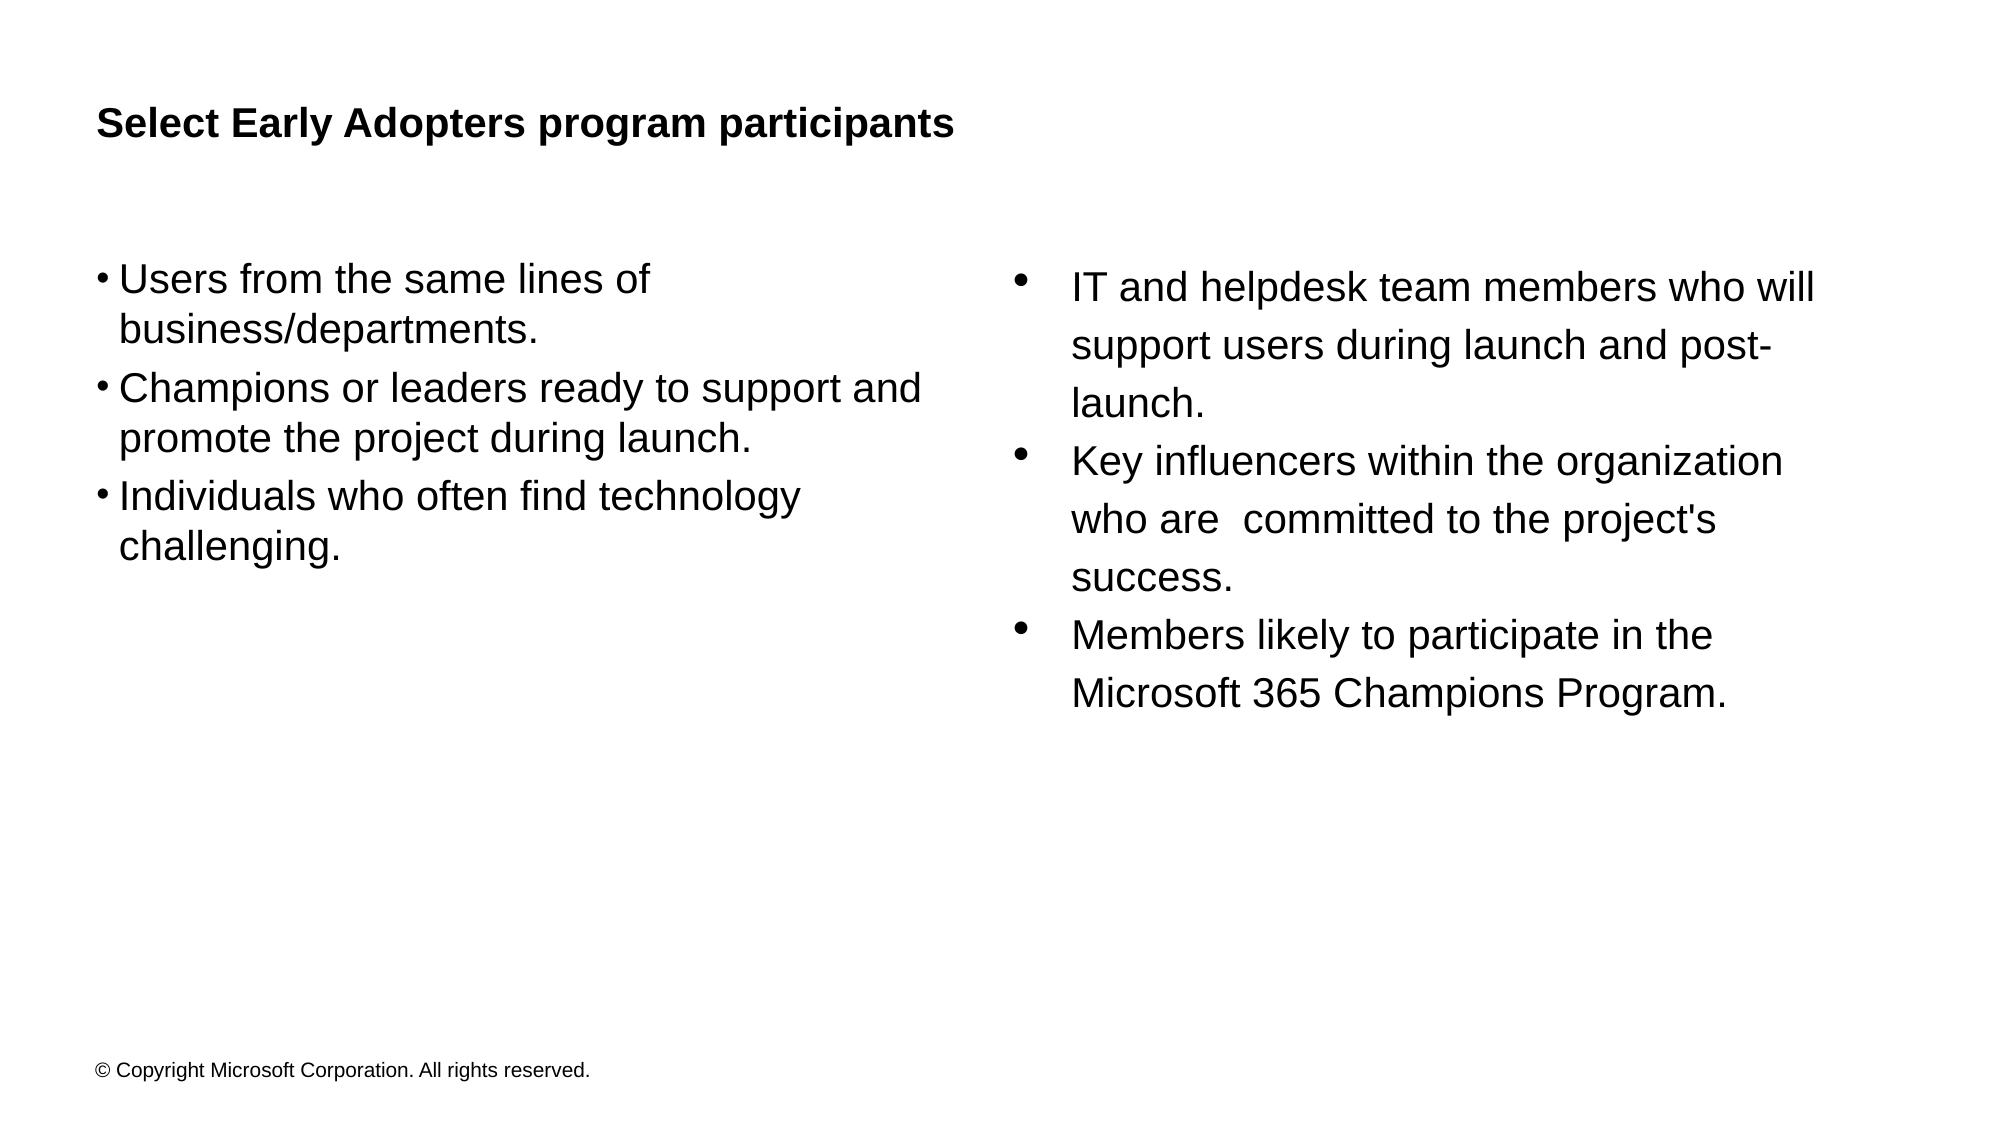

# Select Early Adopters program participants
Users from the same lines of business/departments.
Champions or leaders ready to support and promote the project during launch.
Individuals who often find technology challenging.
IT and helpdesk team members who will support users during launch and post-launch.
Key influencers within the organization who are  committed to the project's success.
Members likely to participate in the Microsoft 365 Champions Program.
© Copyright Microsoft Corporation. All rights reserved.